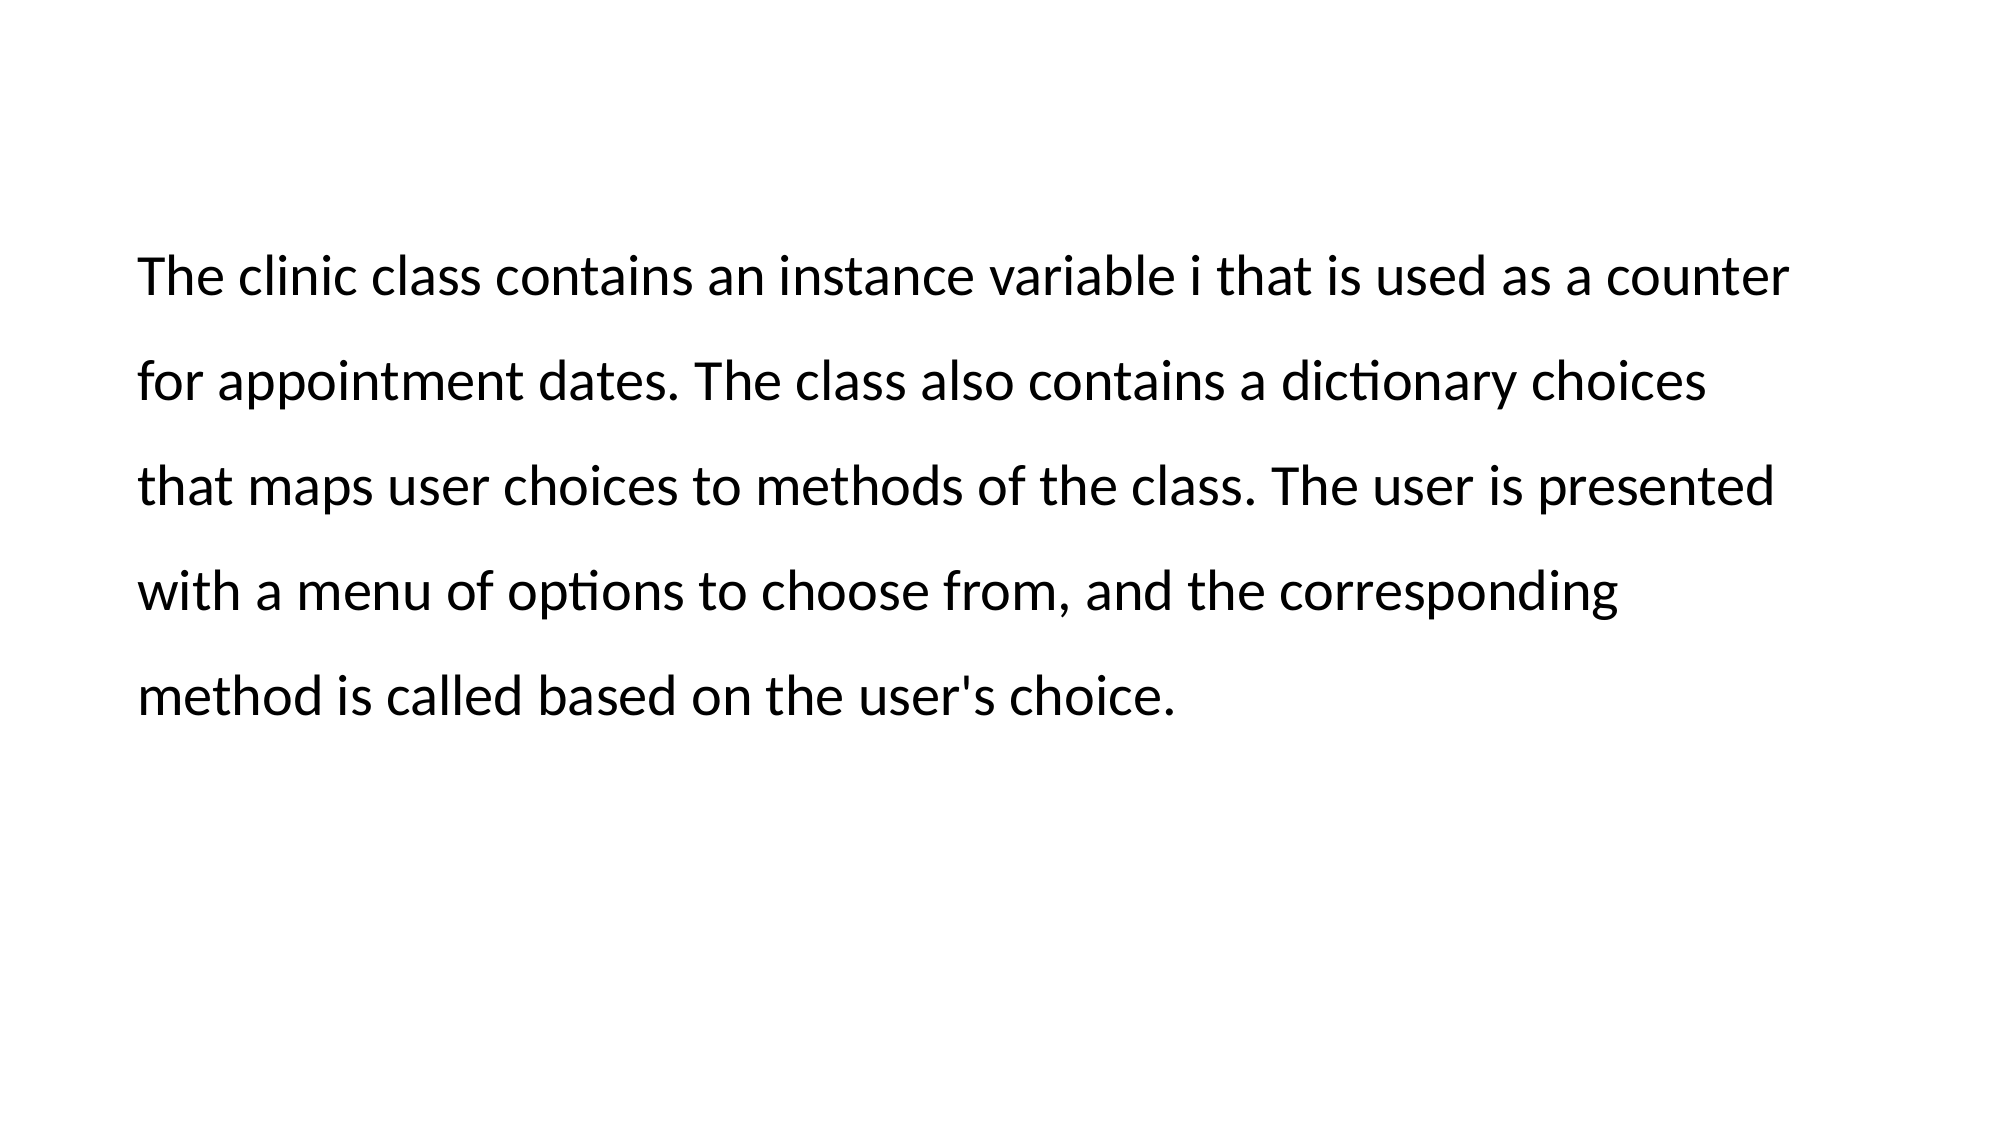

The clinic class contains an instance variable i that is used as a counter for appointment dates. The class also contains a dictionary choices that maps user choices to methods of the class. The user is presented with a menu of options to choose from, and the corresponding method is called based on the user's choice.